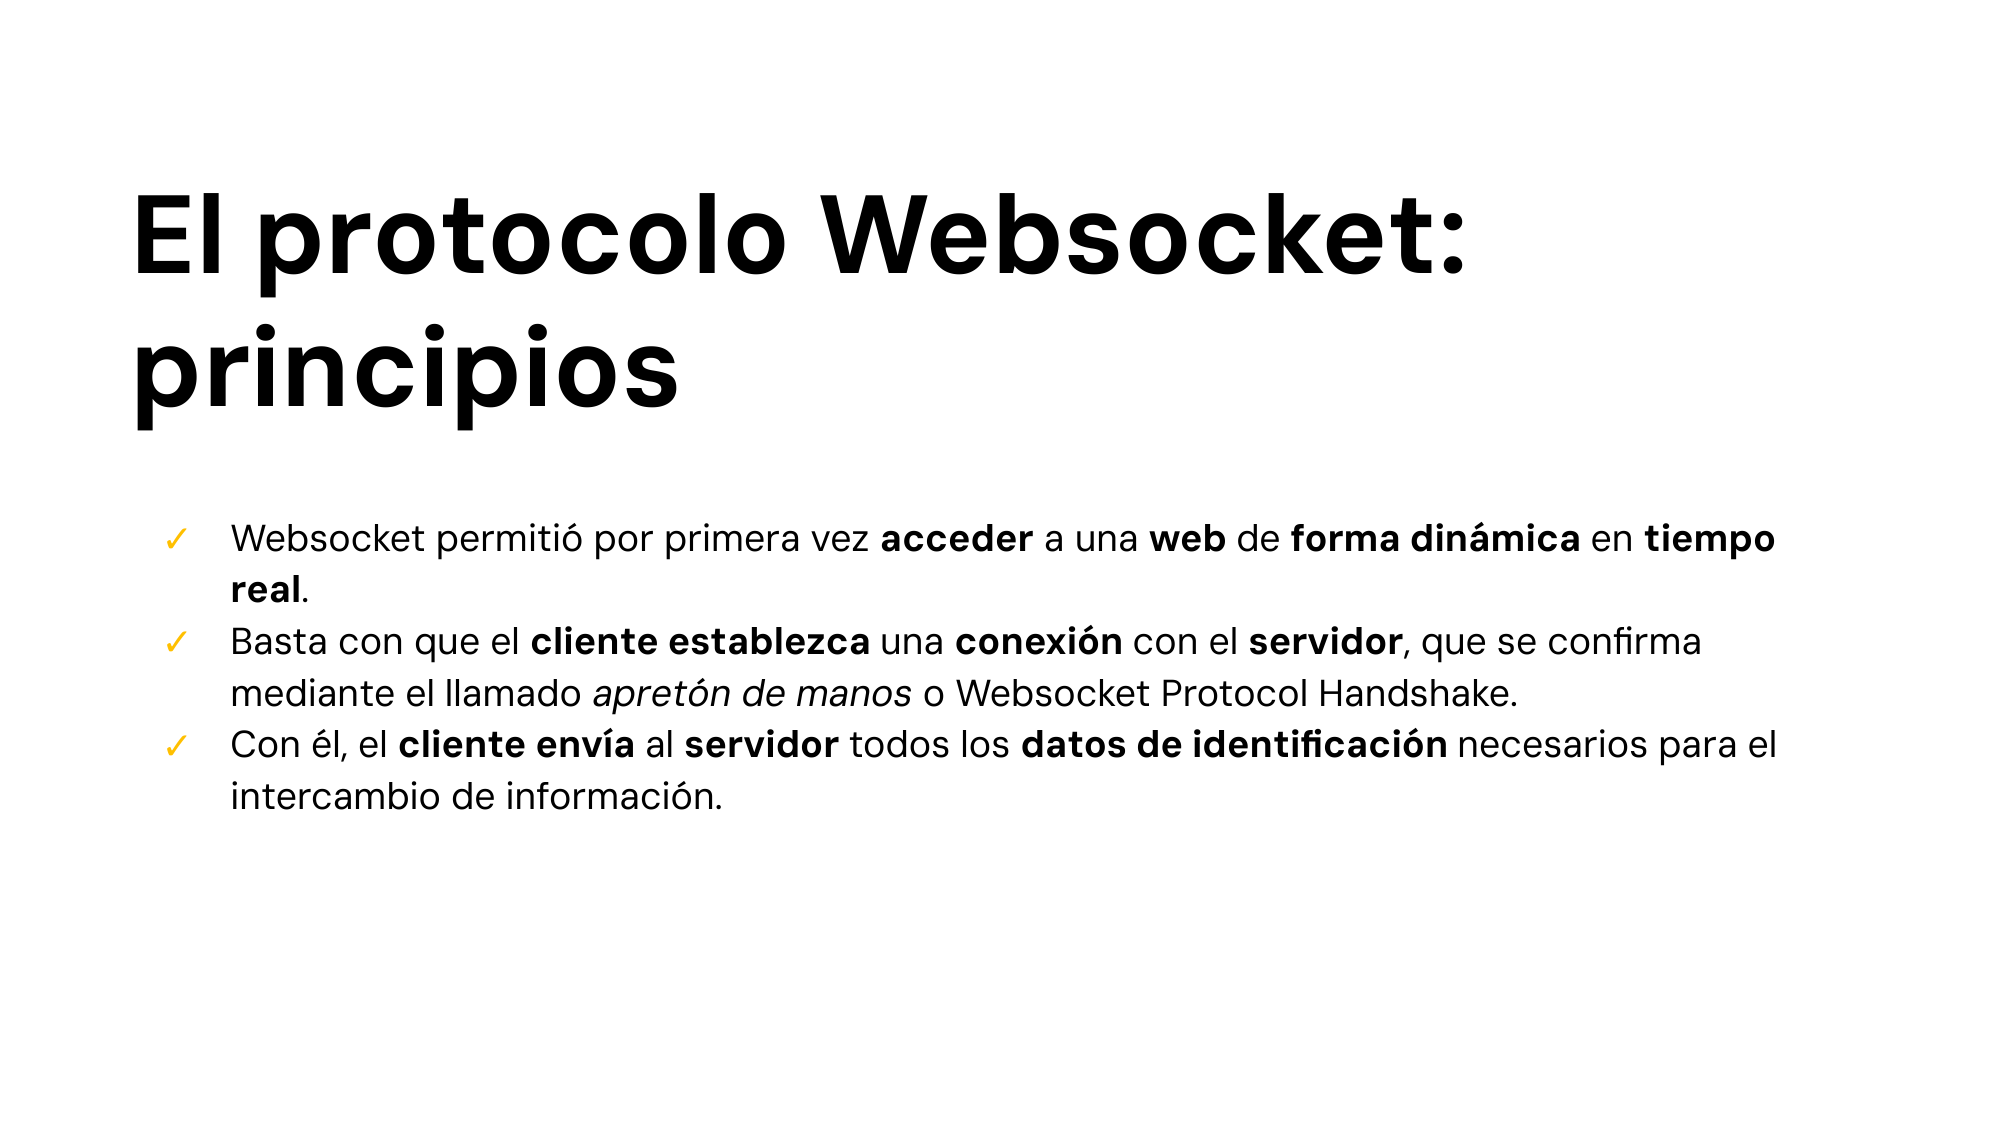

El protocolo Websocket: principios
Websocket permitió por primera vez acceder a una web de forma dinámica en tiempo real.
Basta con que el cliente establezca una conexión con el servidor, que se confirma mediante el llamado apretón de manos o Websocket Protocol Handshake.
Con él, el cliente envía al servidor todos los datos de identificación necesarios para el intercambio de información.